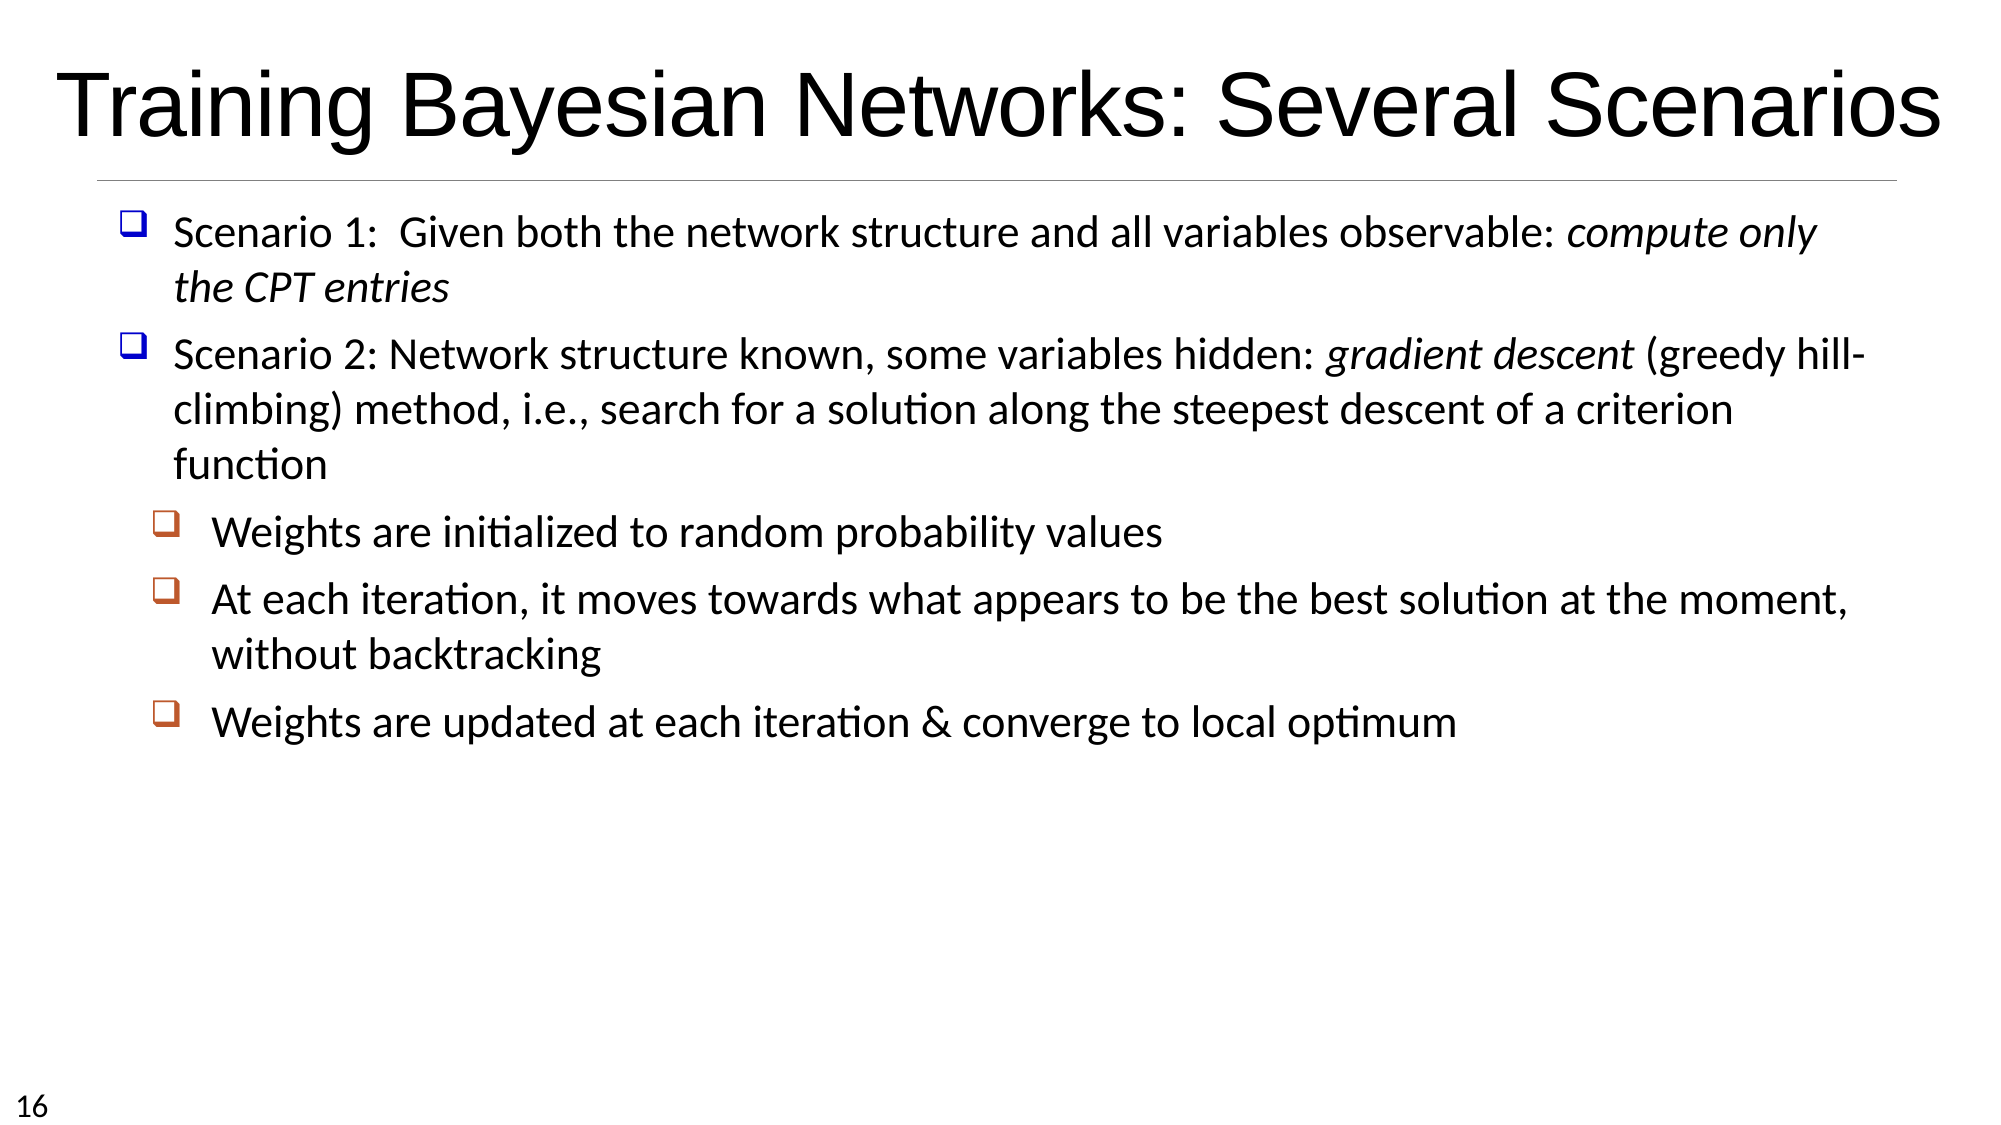

# Training Bayesian Networks: Several Scenarios
Scenario 1:  Given both the network structure and all variables observable: compute only the CPT entries
Scenario 2: Network structure known, some variables hidden: gradient descent (greedy hill-climbing) method, i.e., search for a solution along the steepest descent of a criterion function
Weights are initialized to random probability values
At each iteration, it moves towards what appears to be the best solution at the moment, without backtracking
Weights are updated at each iteration & converge to local optimum